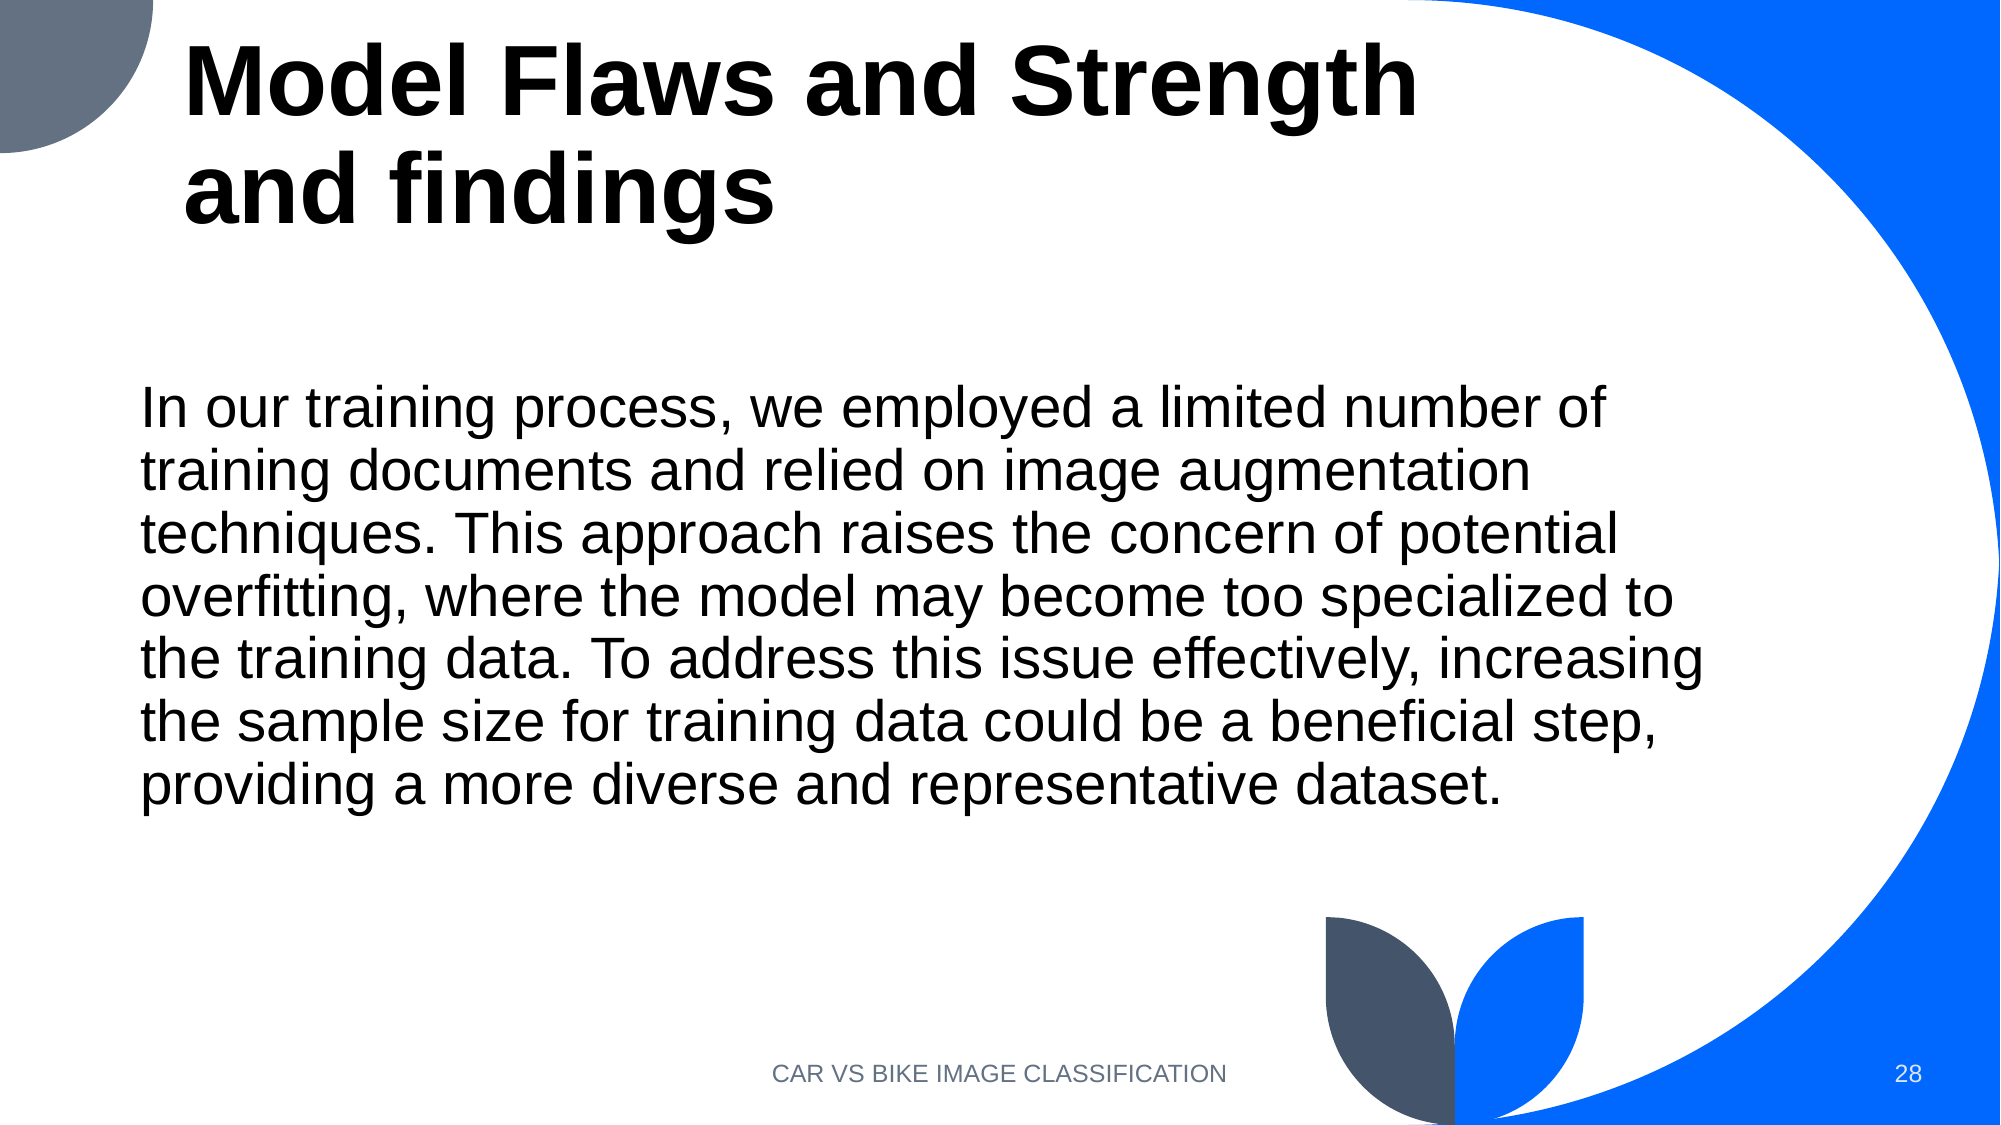

# Model Flaws and Strength and findings
In our training process, we employed a limited number of training documents and relied on image augmentation techniques. This approach raises the concern of potential overfitting, where the model may become too specialized to the training data. To address this issue effectively, increasing the sample size for training data could be a beneficial step, providing a more diverse and representative dataset.
CAR VS BIKE IMAGE CLASSIFICATION
28